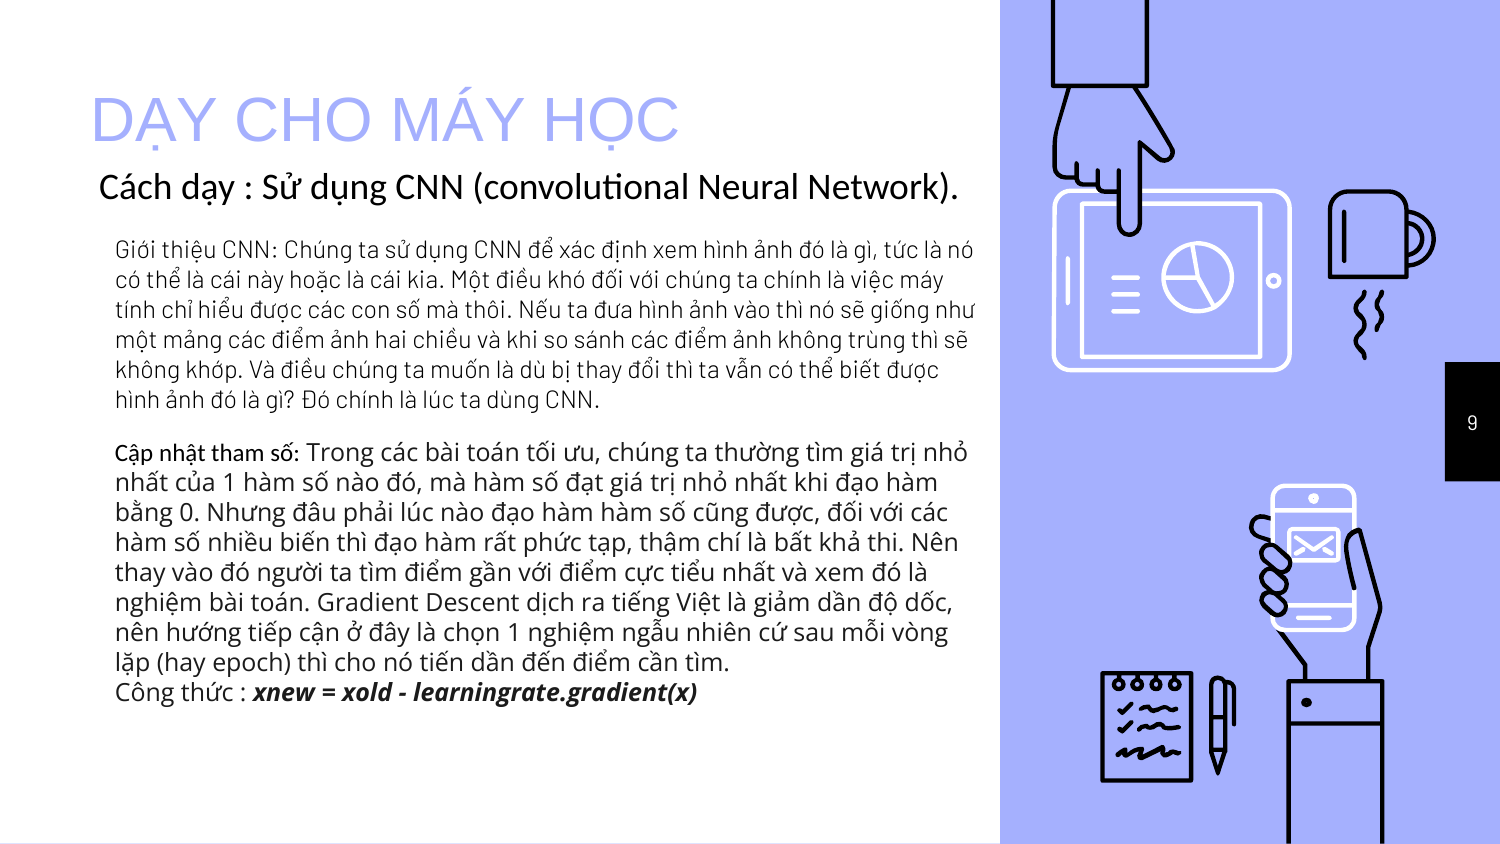

# DẠY CHO MÁY HỌC
Cách dạy : Sử dụng CNN (convolutional Neural Network).

Giới thiệu CNN: Chúng ta sử dụng CNN để xác định xem hình ảnh đó là gì, tức là nó có thể là cái này hoặc là cái kia. Một điều khó đối với chúng ta chính là việc máy tính chỉ hiểu được các con số mà thôi. Nếu ta đưa hình ảnh vào thì nó sẽ giống như một mảng các điểm ảnh hai chiều và khi so sánh các điểm ảnh không trùng thì sẽ không khớp. Và điều chúng ta muốn là dù bị thay đổi thì ta vẫn có thể biết được hình ảnh đó là gì? Đó chính là lúc ta dùng CNN.
9
Cập nhật tham số: Trong các bài toán tối ưu, chúng ta thường tìm giá trị nhỏ nhất của 1 hàm số nào đó, mà hàm số đạt giá trị nhỏ nhất khi đạo hàm bằng 0. Nhưng đâu phải lúc nào đạo hàm hàm số cũng được, đối với các hàm số nhiều biến thì đạo hàm rất phức tạp, thậm chí là bất khả thi. Nên thay vào đó người ta tìm điểm gần với điểm cực tiểu nhất và xem đó là nghiệm bài toán. Gradient Descent dịch ra tiếng Việt là giảm dần độ dốc, nên hướng tiếp cận ở đây là chọn 1 nghiệm ngẫu nhiên cứ sau mỗi vòng lặp (hay epoch) thì cho nó tiến dần đến điểm cần tìm.
Công thức : xnew = xold - learningrate.gradient(x)